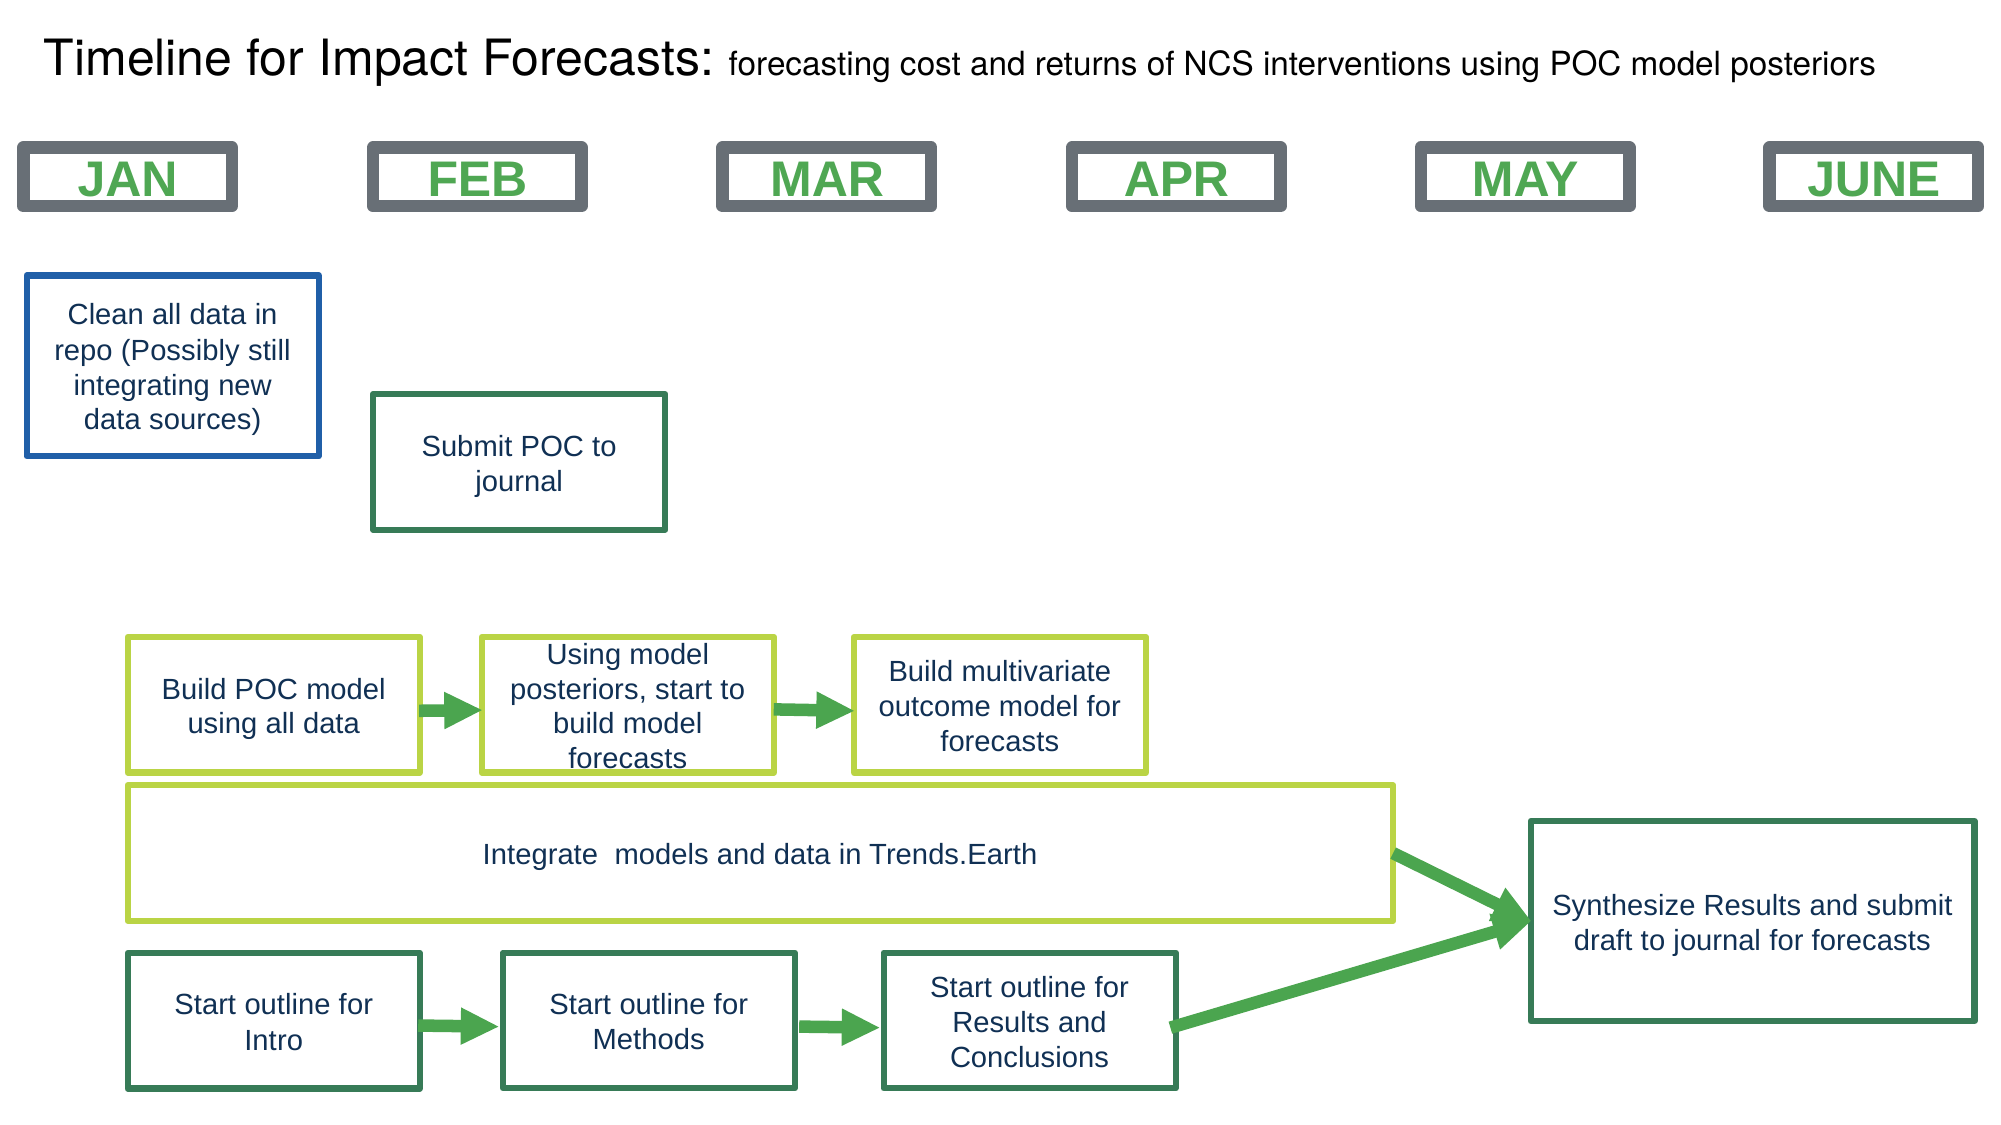

Timeline for Impact Forecasts: forecasting cost and returns of NCS interventions using POC model posteriors
JUNE
JAN
FEB
MAR
APR
MAY
Clean all data in repo (Possibly still integrating new data sources)
Submit POC to journal
Build POC model using all data
Using model posteriors, start to build model forecasts
Build multivariate outcome model for forecasts
Integrate  models and data in Trends.Earth
Synthesize Results and submit draft to journal for forecasts
Start outline for Methods
Start outline for Results and Conclusions
Start outline for Intro